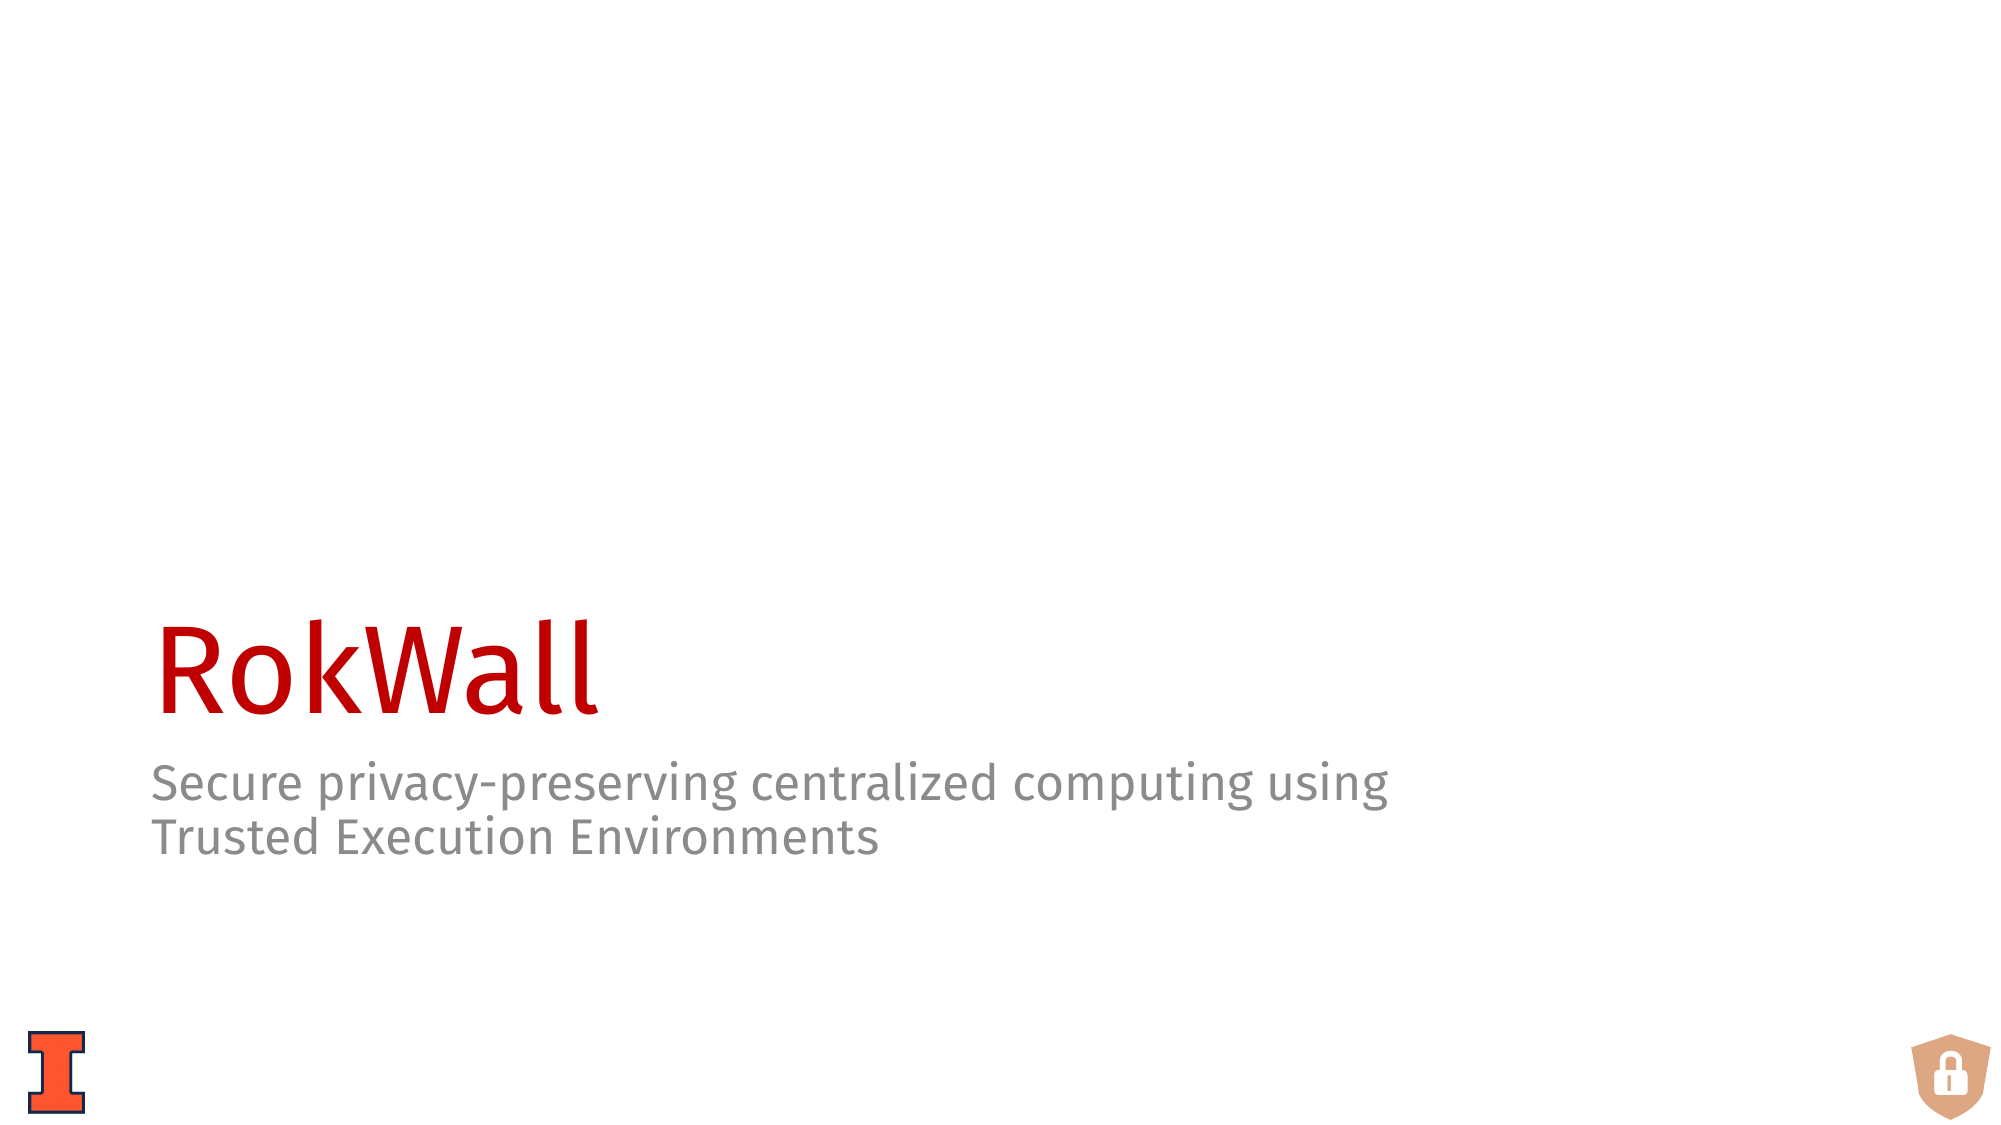

# RokWall
Secure privacy-preserving centralized computing using Trusted Execution Environments